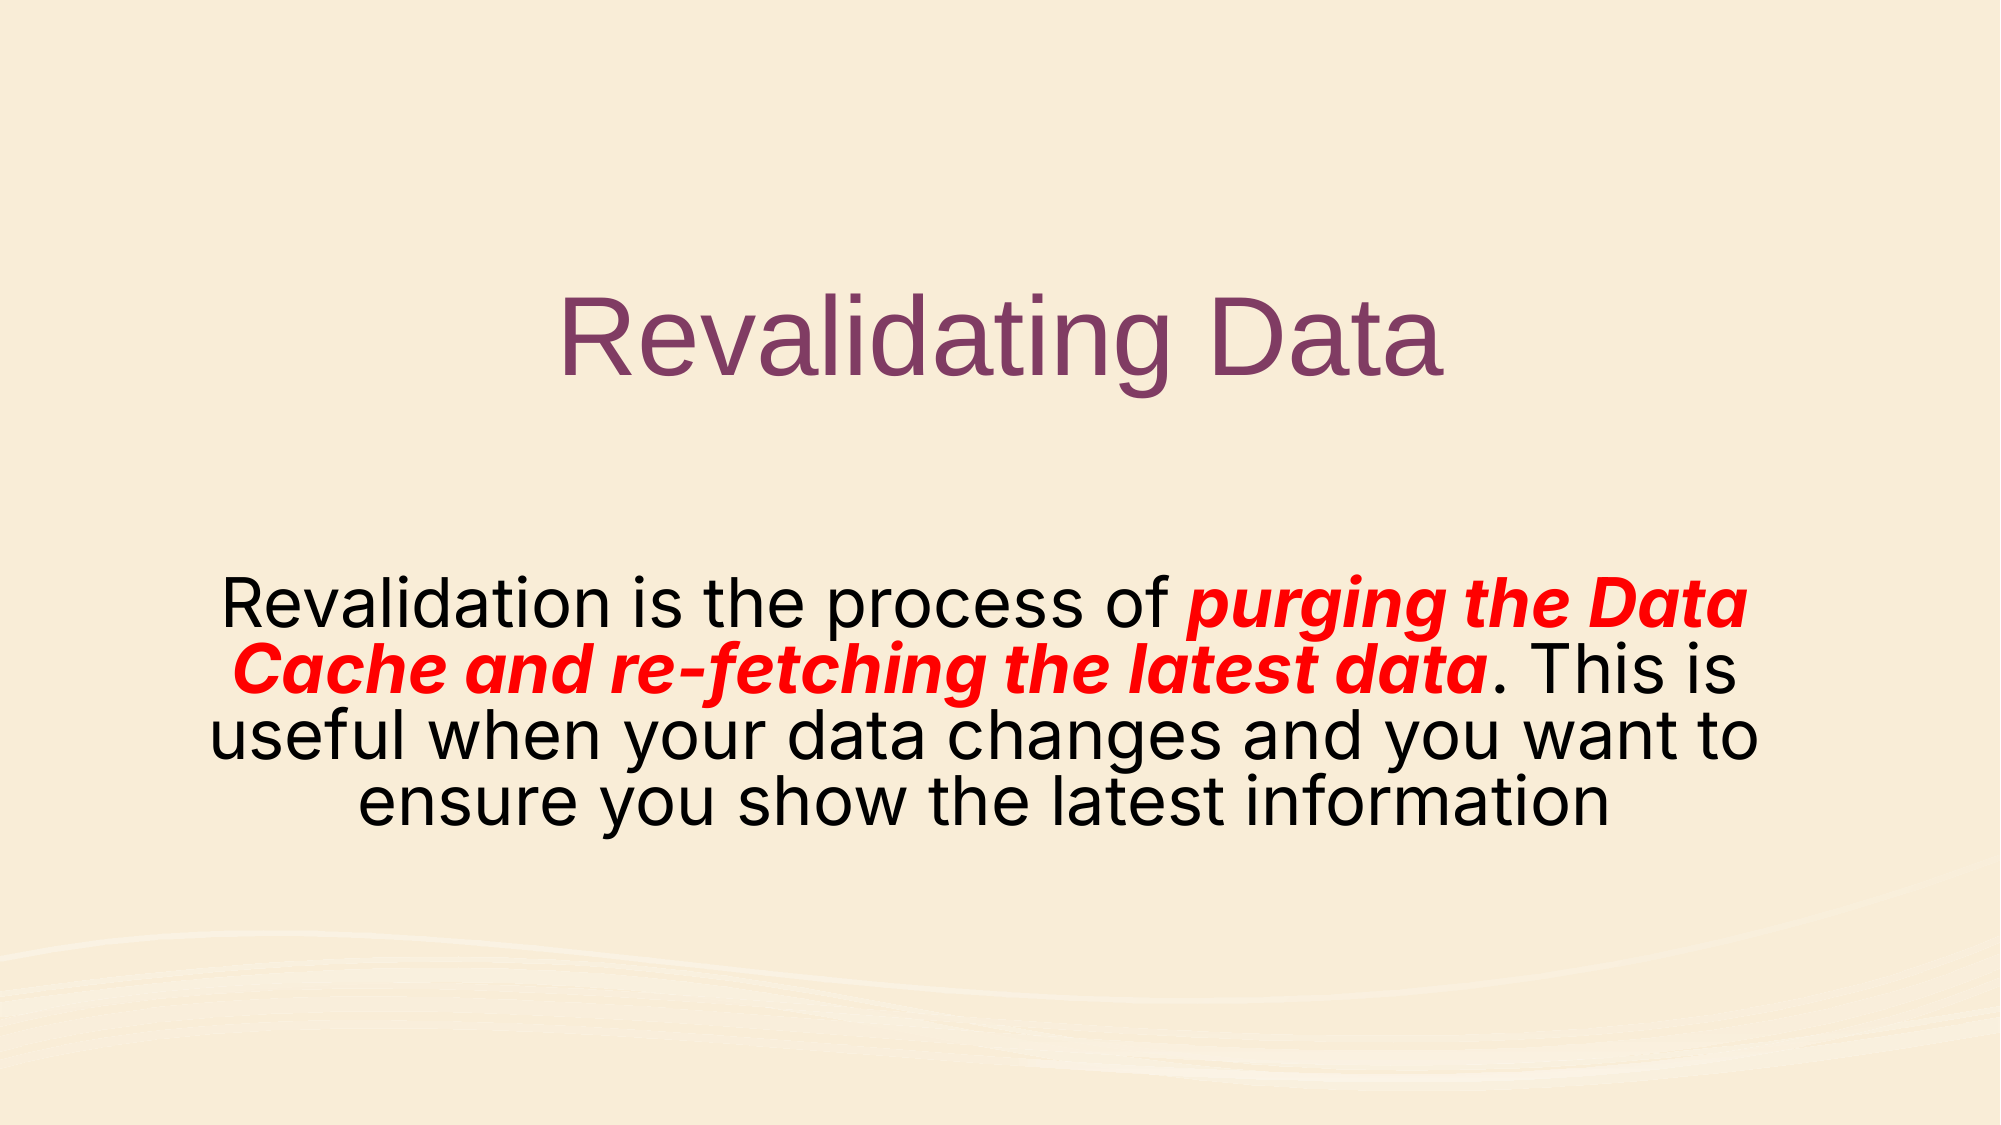

# Revalidating Data
Revalidation is the process of purging the Data Cache and re-fetching the latest data. This is useful when your data changes and you want to ensure you show the latest information